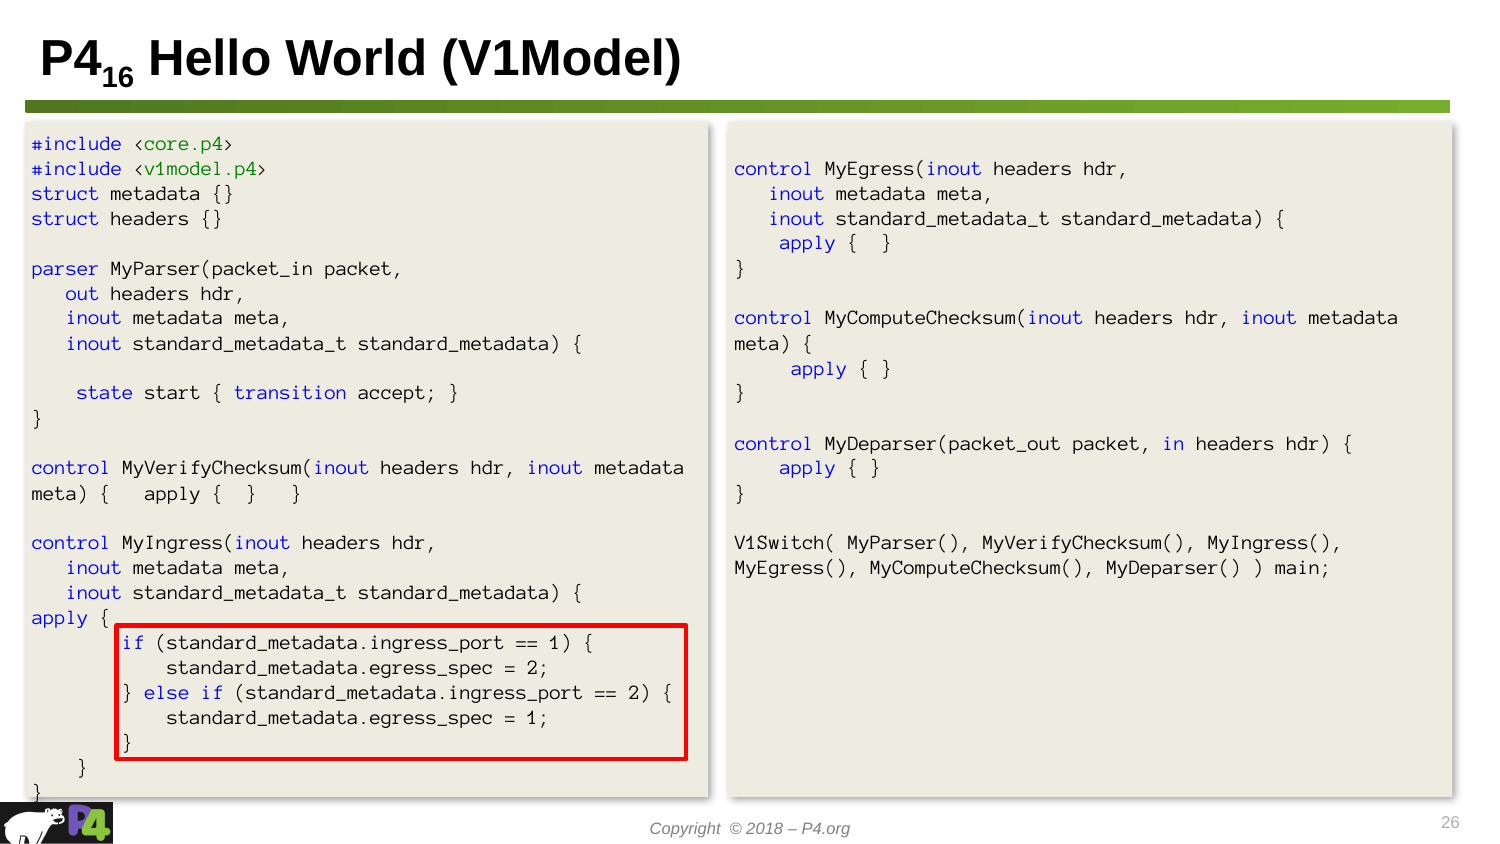

# P416 Hello World (V1Model)
#include <core.p4>
#include <v1model.p4>
struct metadata {}
struct headers {}

parser MyParser(packet_in packet,
   out headers hdr,
   inout metadata meta,
   inout standard_metadata_t standard_metadata) {

    state start { transition accept; }
}

control MyVerifyChecksum(inout headers hdr, inout metadata meta) {   apply {  }   }

control MyIngress(inout headers hdr,
   inout metadata meta,
   inout standard_metadata_t standard_metadata) {
apply {
        if (standard_metadata.ingress_port == 1) {
            standard_metadata.egress_spec = 2;
        } else if (standard_metadata.ingress_port == 2) {
            standard_metadata.egress_spec = 1;
        }
    }
}

control MyEgress(inout headers hdr,
   inout metadata meta,
   inout standard_metadata_t standard_metadata) {
    apply {  }
}

control MyComputeChecksum(inout headers hdr, inout metadata meta) {
     apply { }
}

control MyDeparser(packet_out packet, in headers hdr) {
    apply { }
}

V1Switch( MyParser(), MyVerifyChecksum(), MyIngress(), MyEgress(), MyComputeChecksum(), MyDeparser() ) main;

26